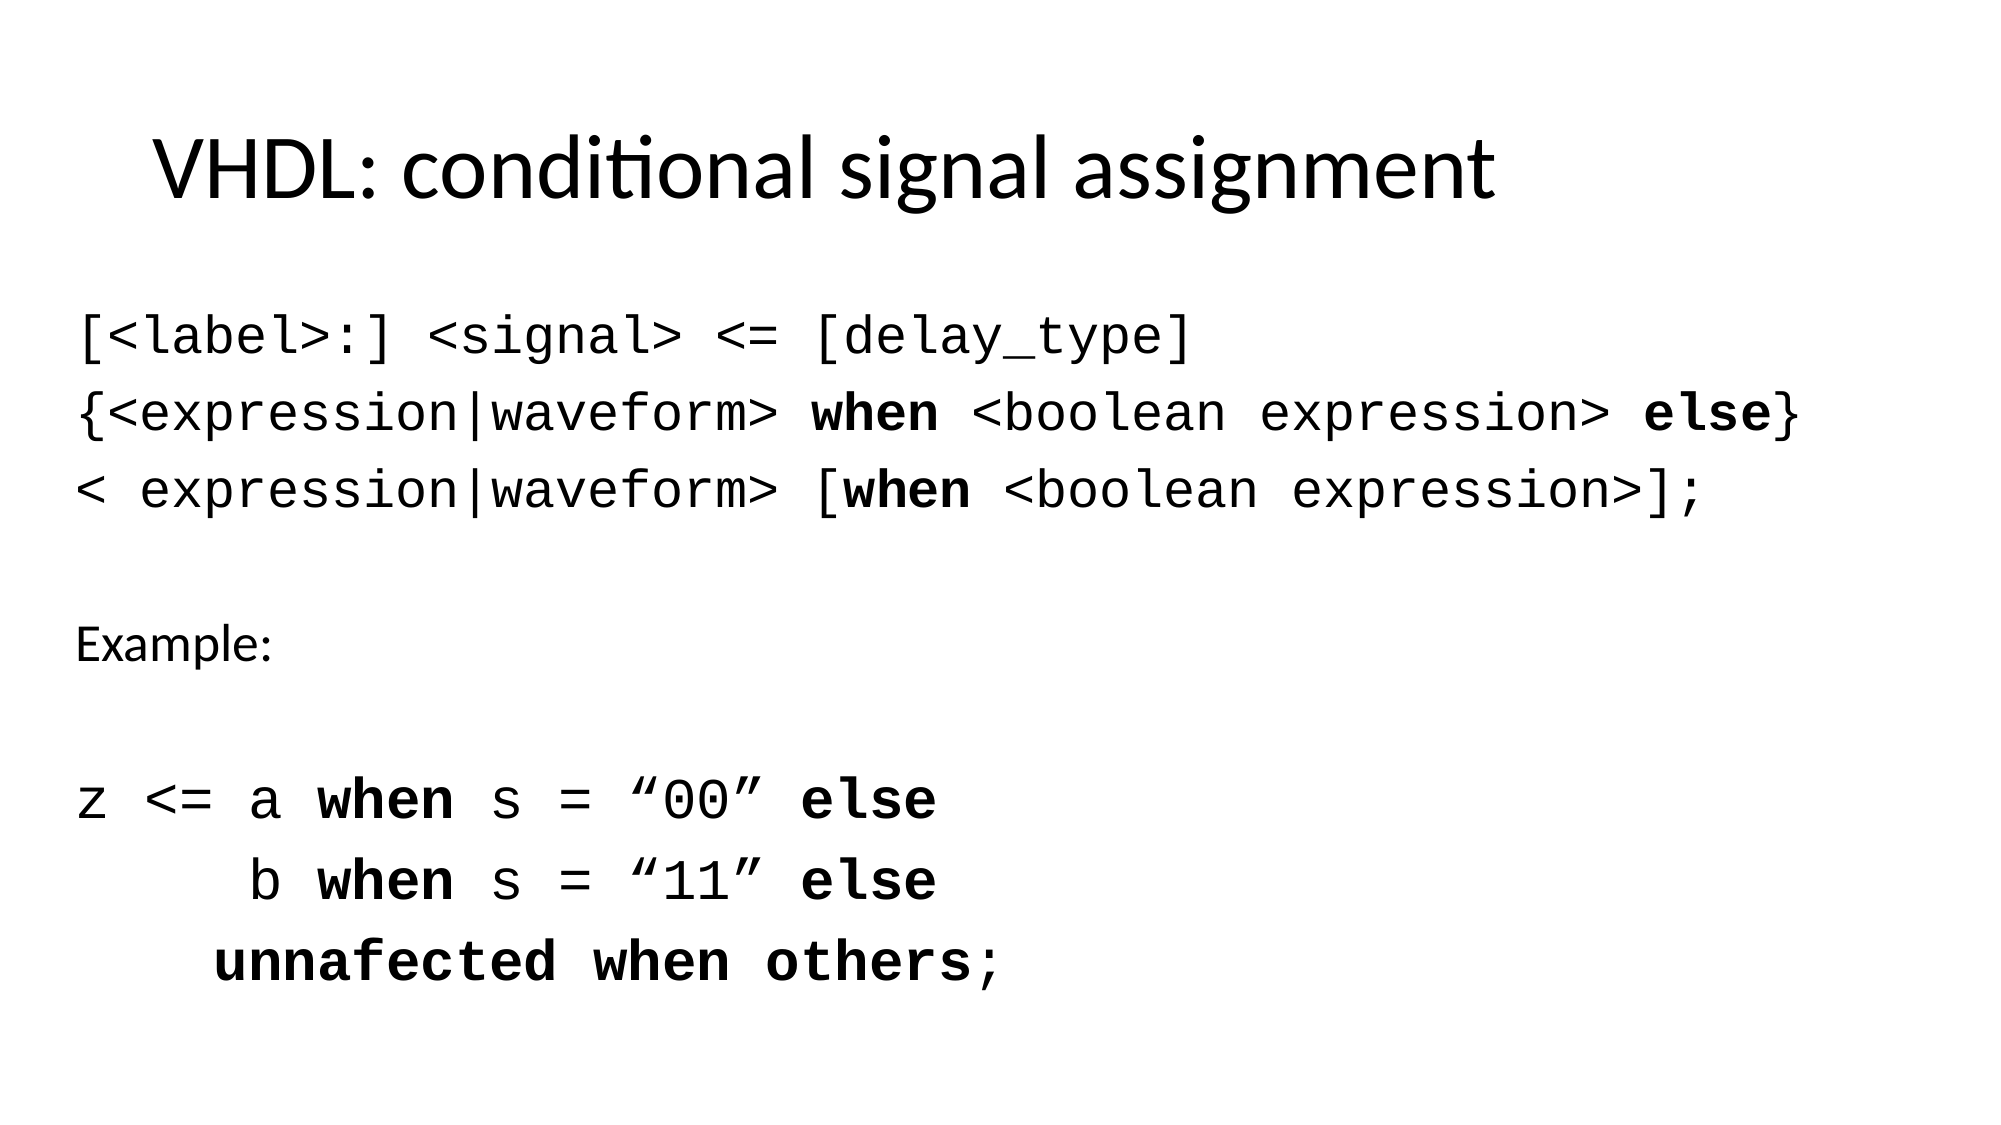

# VHDL: conditional signal assignment
[<label>:] <signal> <= [delay_type]
{<expression|waveform> when <boolean expression> else}
< expression|waveform> [when <boolean expression>];

Example:

z <= a when s = “00” else
	 b when s = “11” else
	unnafected when others;